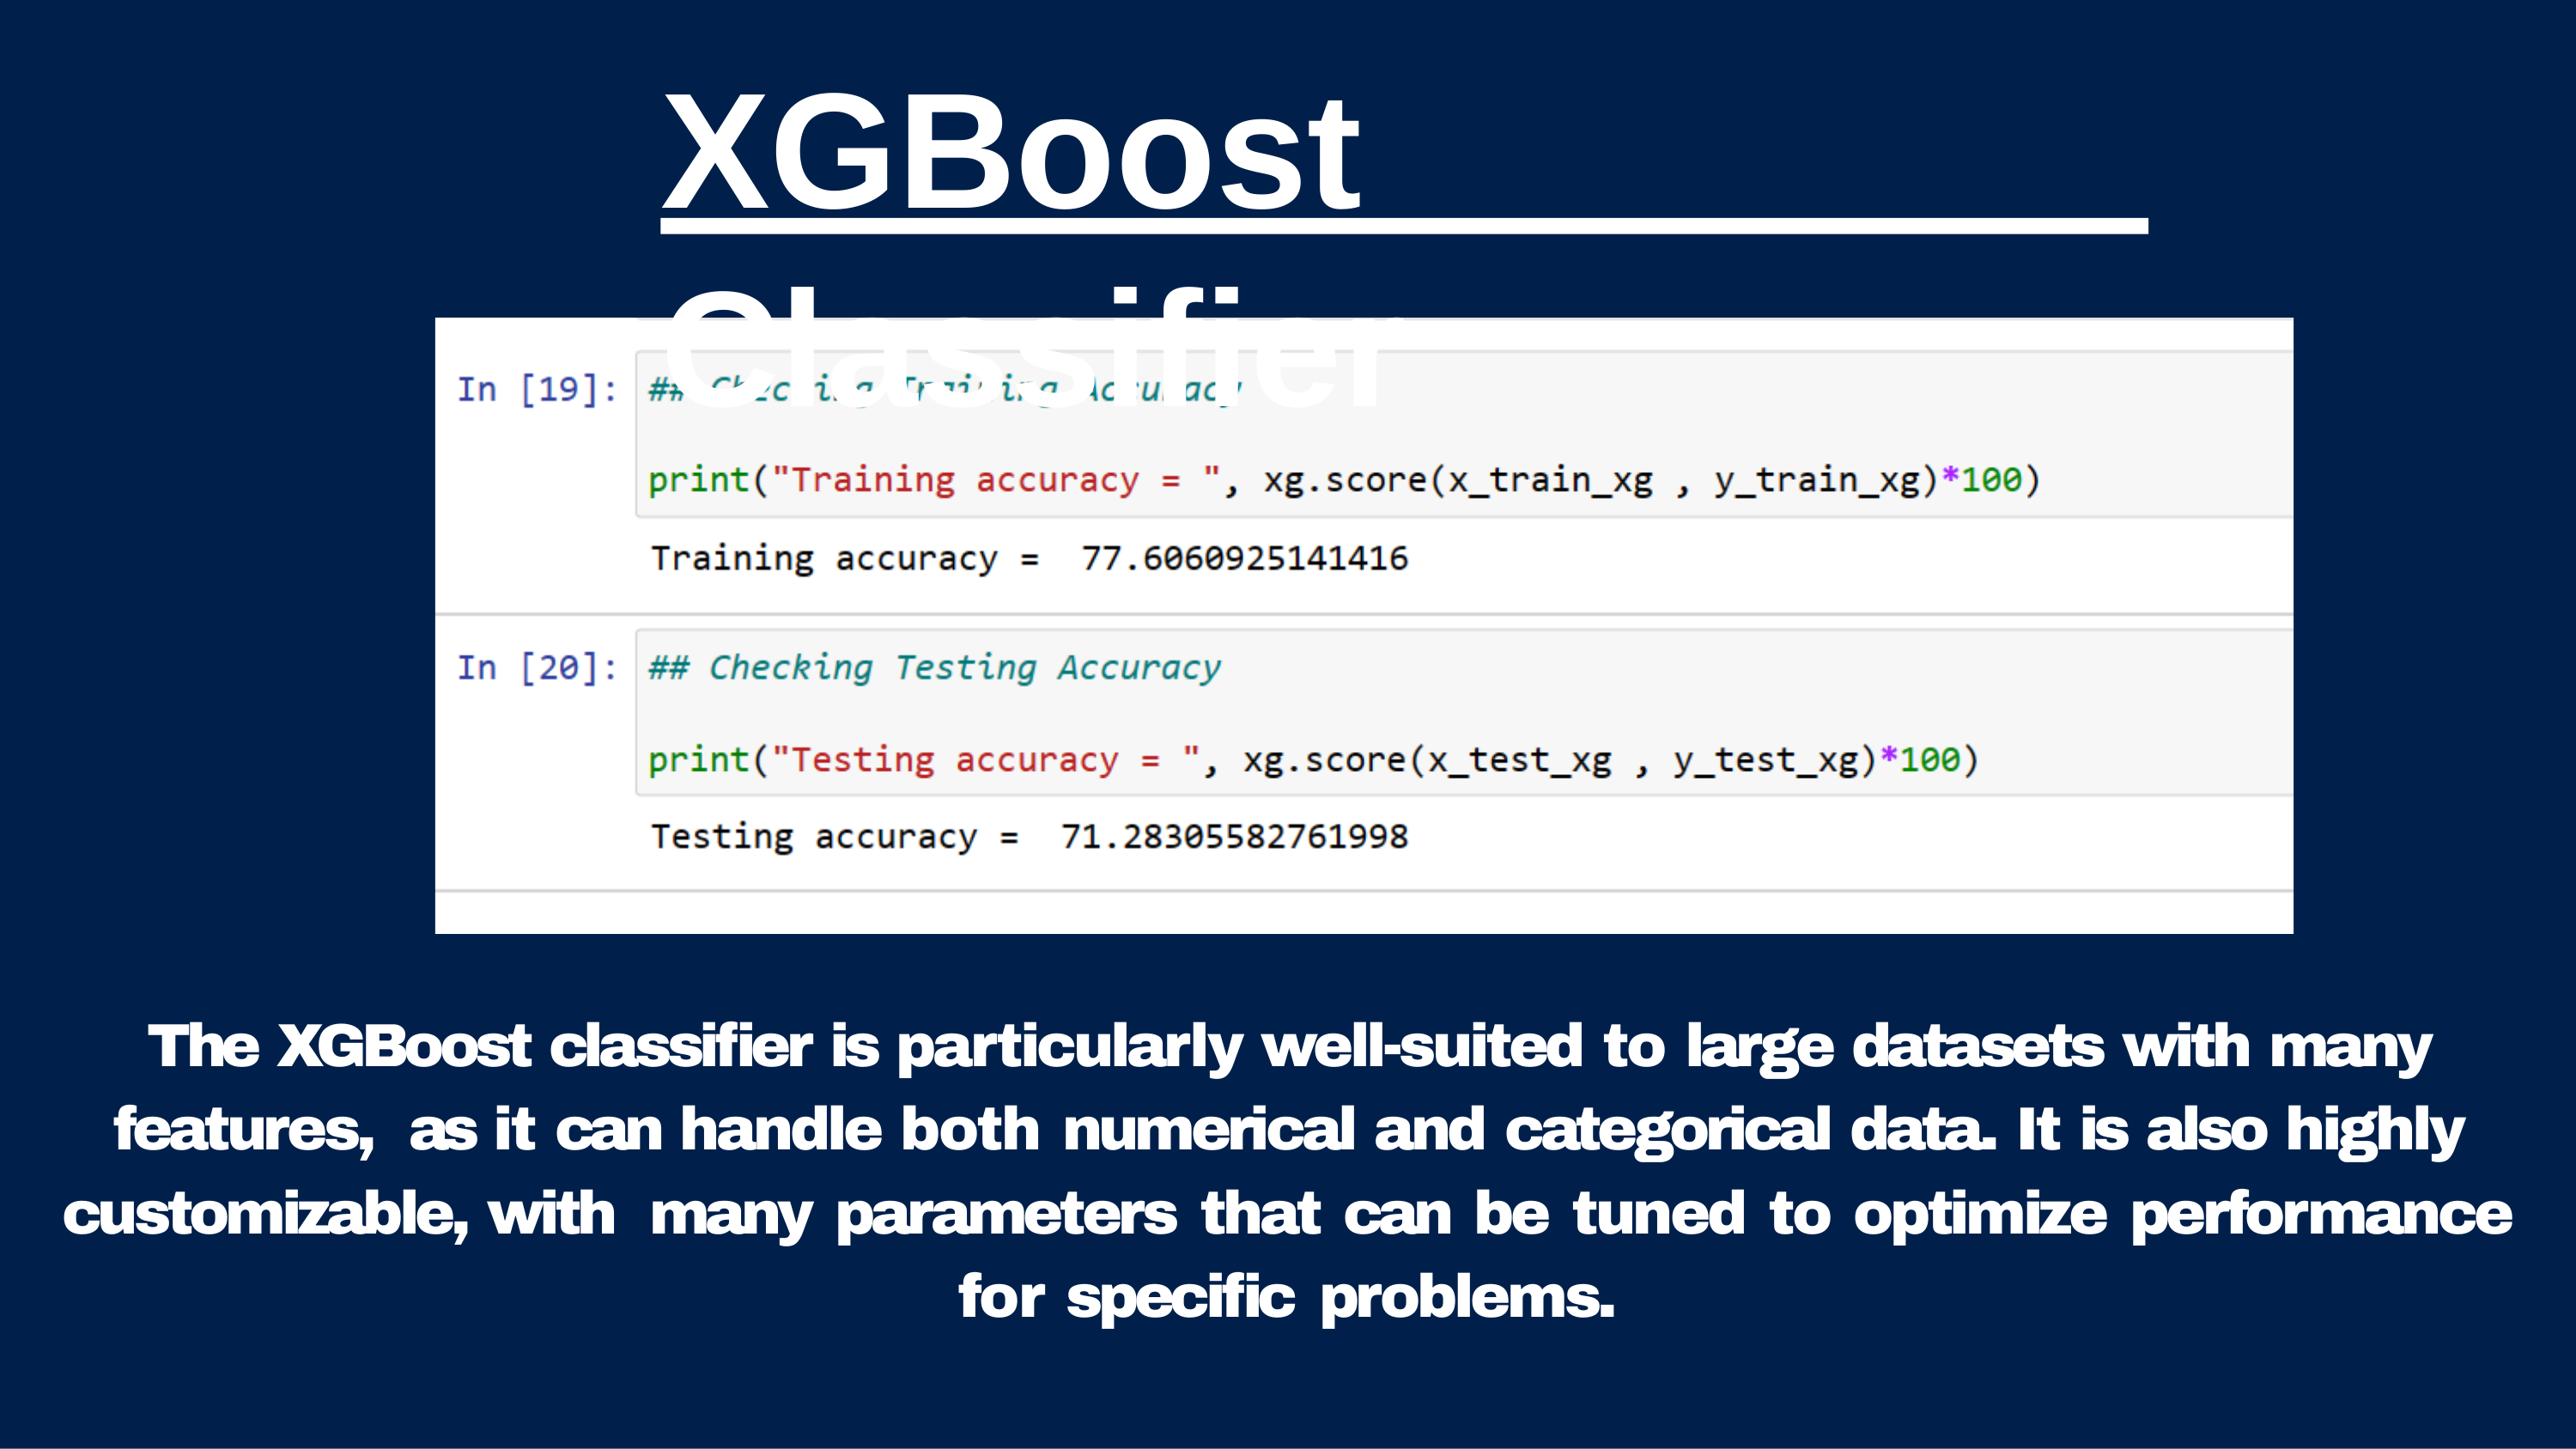

# XGBoost Classifier

The XGBoost classifier is particularly well-suited to large datasets with many features,  as it can handle both numerical and categorical data. It is also highly customizable, with  many parameters that can be tuned to optimize performance for specific problems.